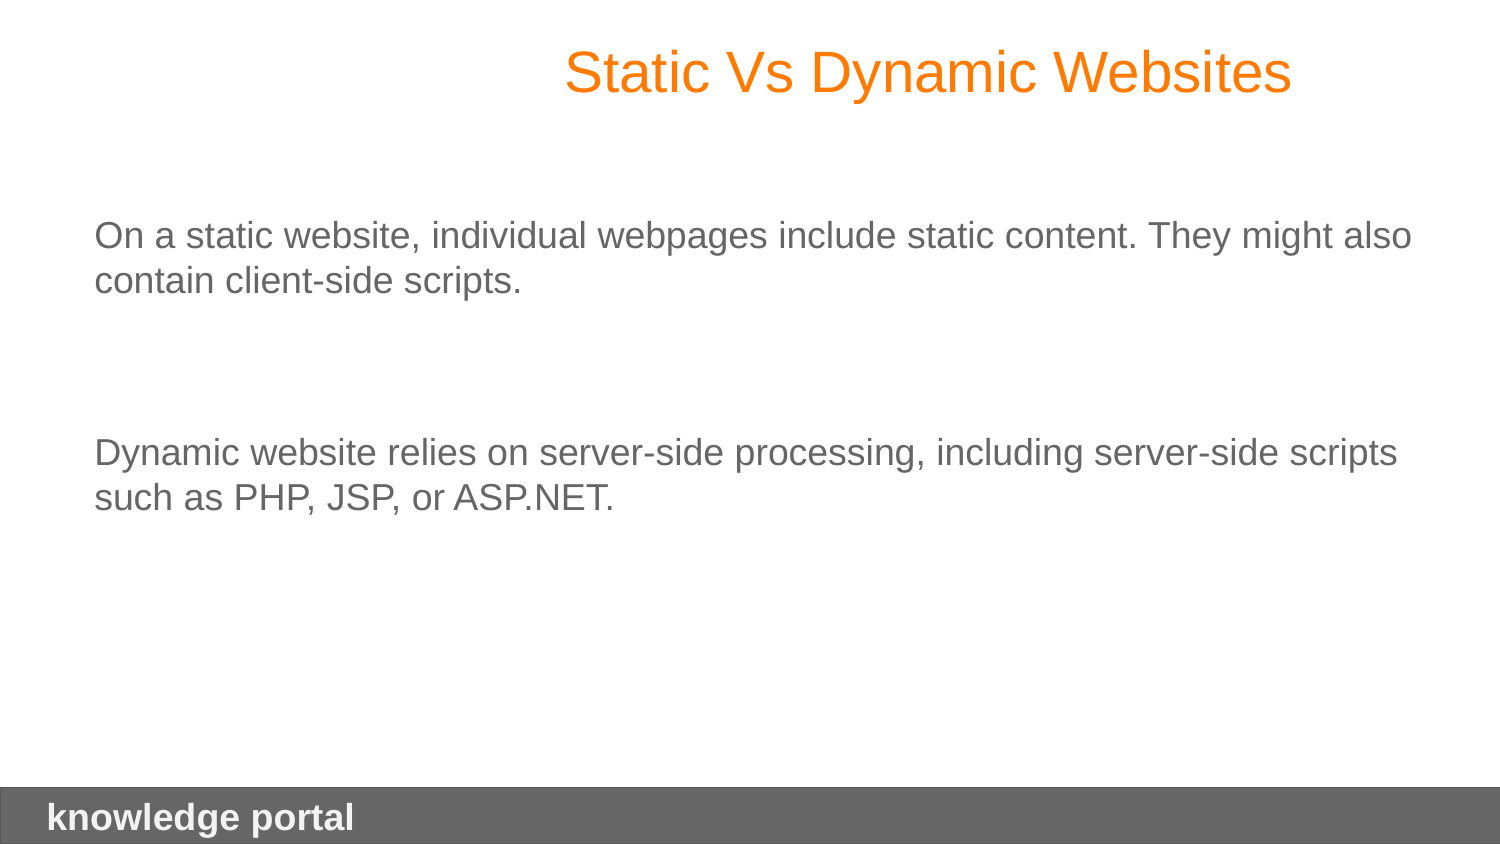

Static Vs Dynamic Websites

On a static website, individual webpages include static content. They might also contain client-side scripts.

Dynamic website relies on server-side processing, including server-side scripts such as PHP, JSP, or ASP.NET.

   knowledge portal